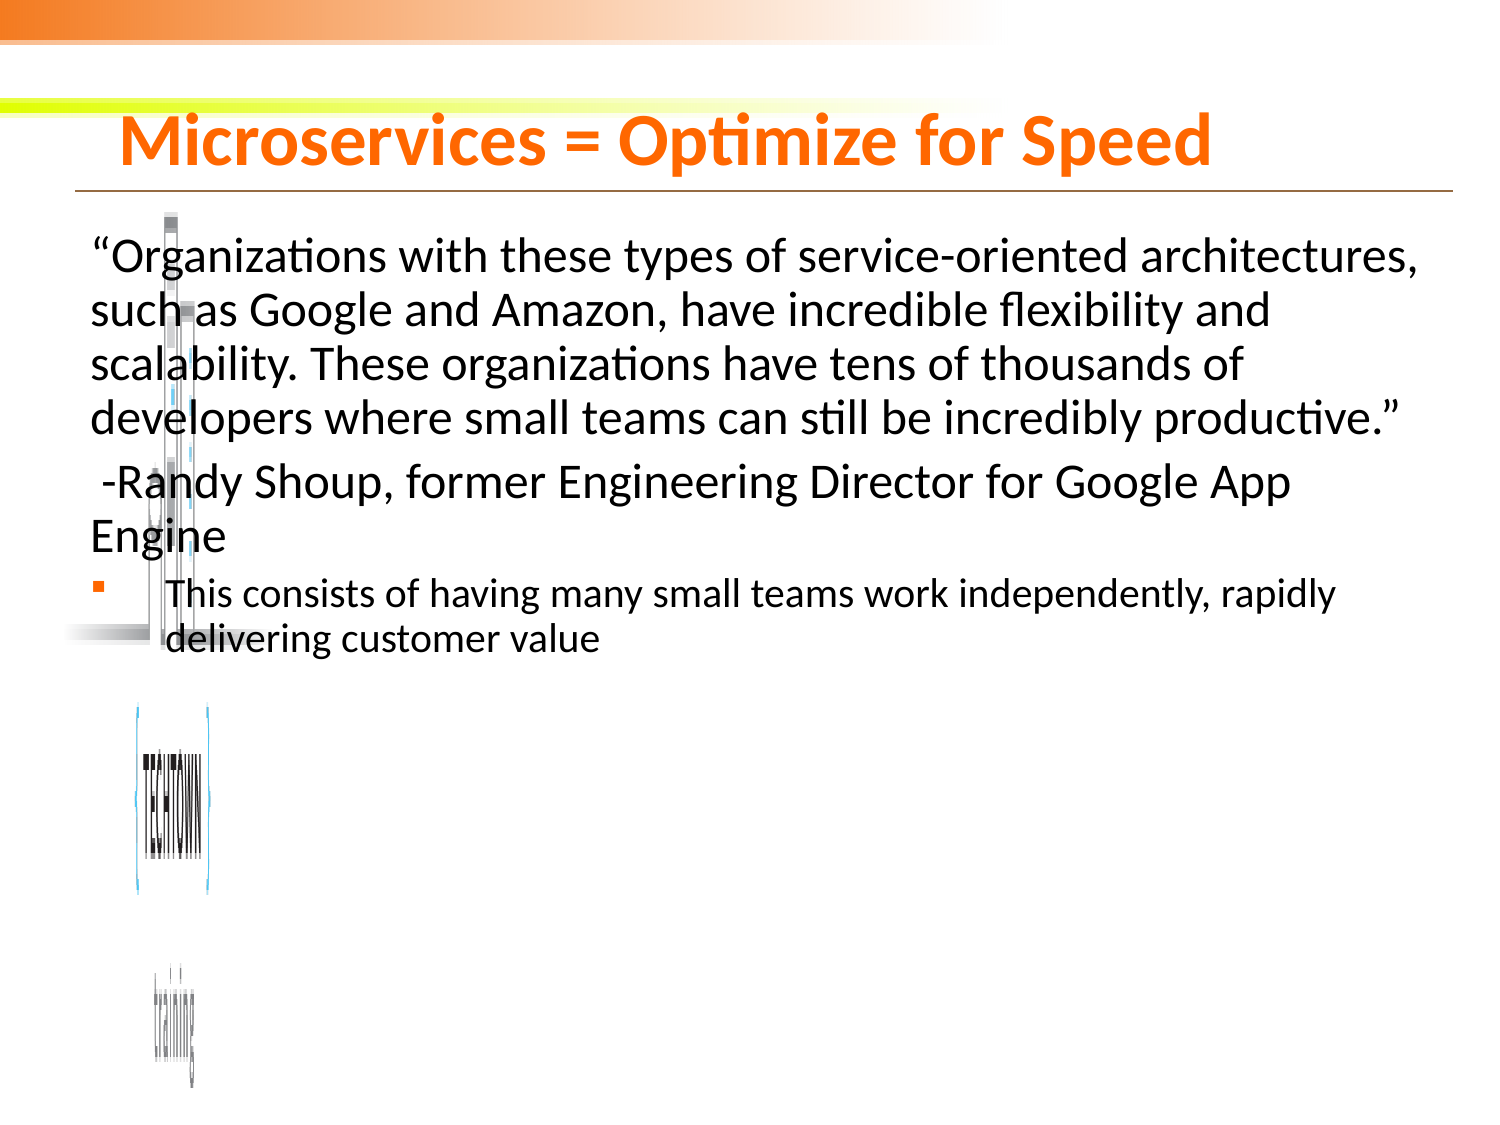

# Microservices = Optimize for Speed
“Organizations with these types of service-oriented architectures, such as Google and Amazon, have incredible flexibility and scalability. These organizations have tens of thousands of developers where small teams can still be incredibly productive.”
 -Randy Shoup, former Engineering Director for Google App Engine
This consists of having many small teams work independently, rapidly delivering customer value